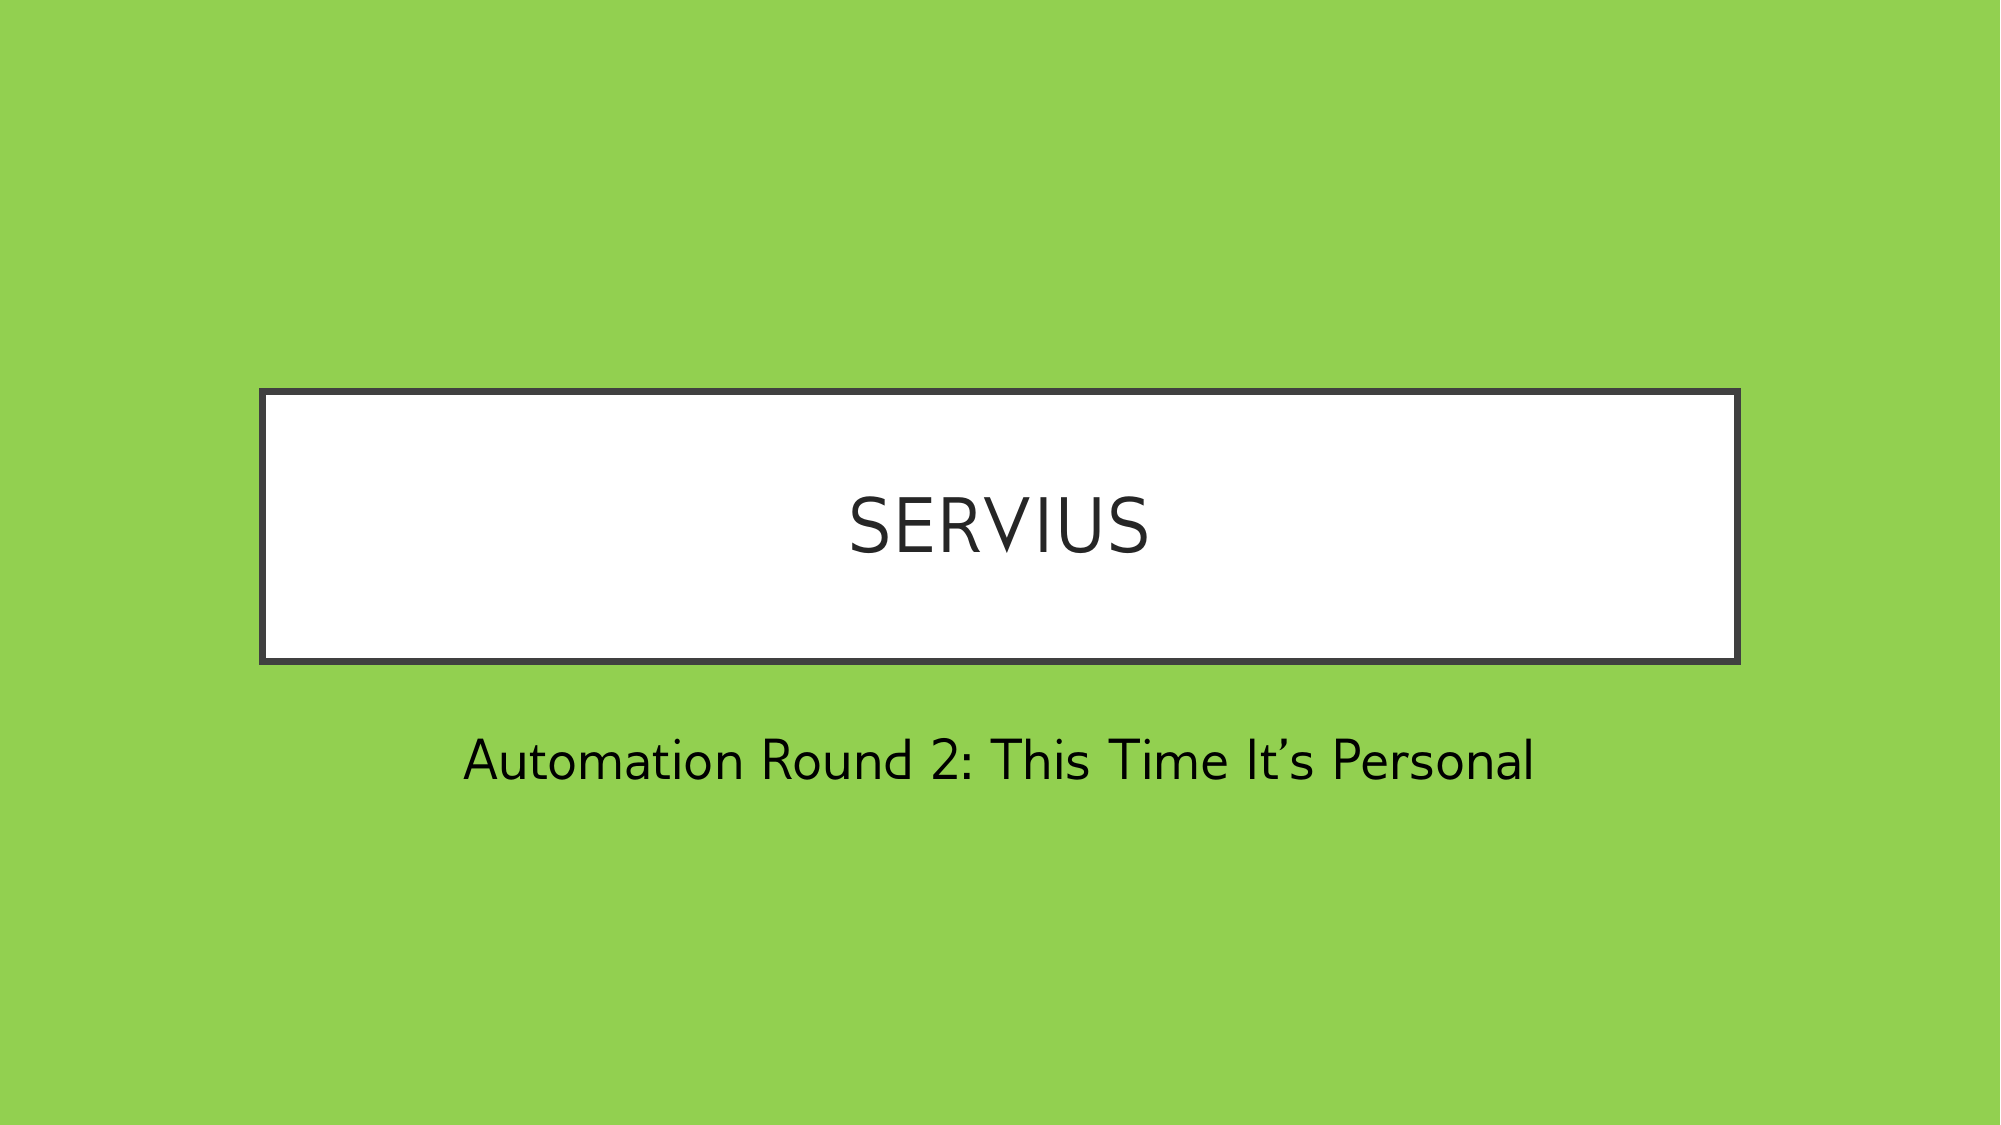

# Servius
Automation Round 2: This Time It’s Personal